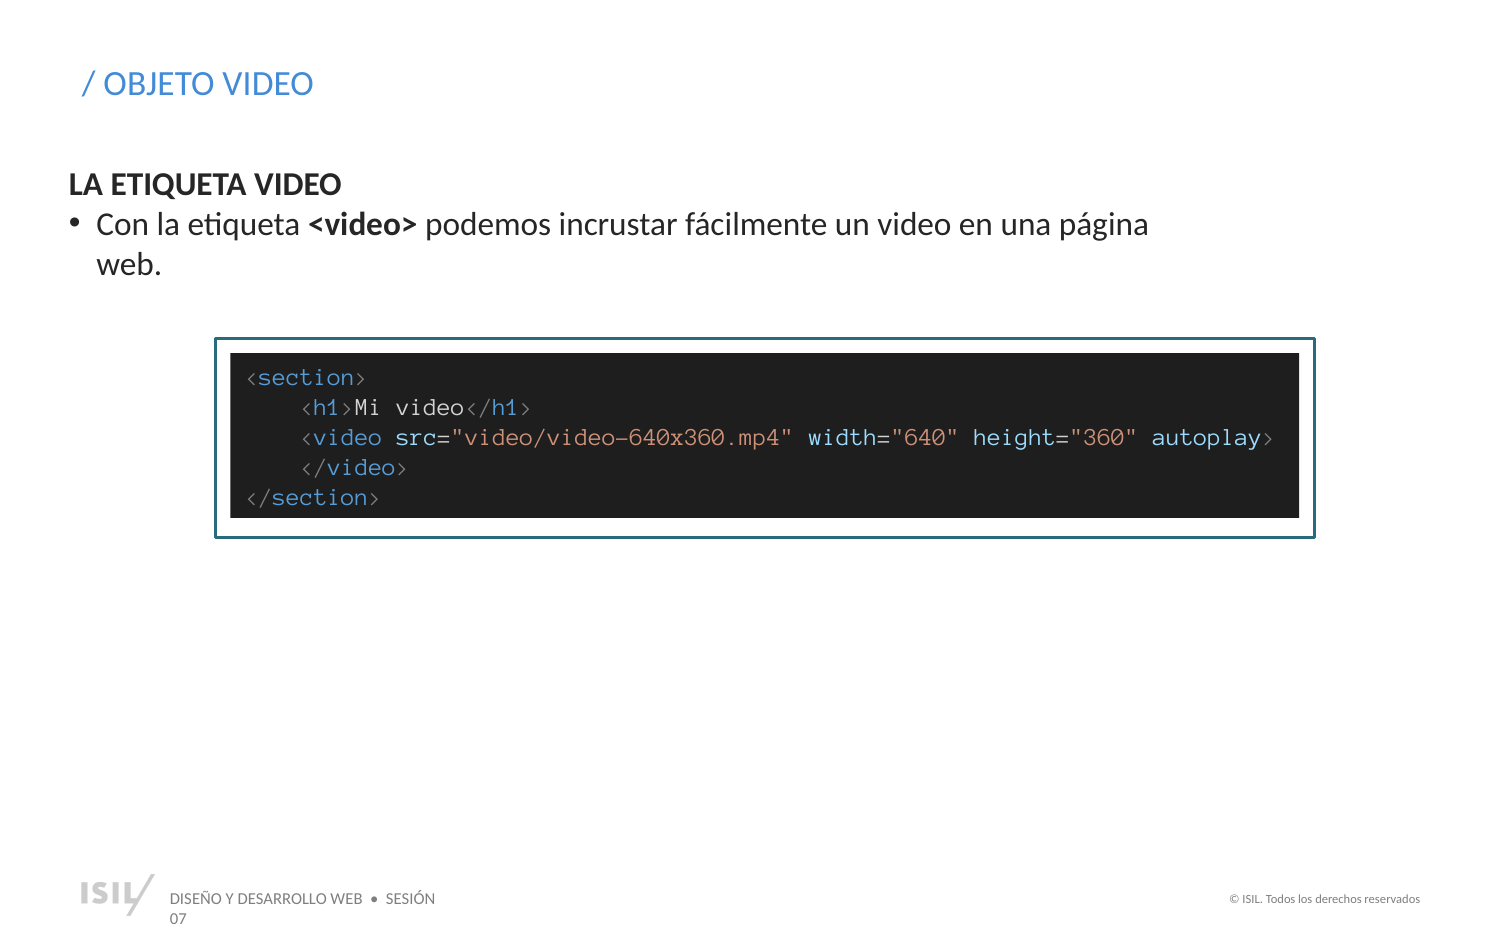

/ OBJETO VIDEO
LA ETIQUETA VIDEO
Con la etiqueta <video> podemos incrustar fácilmente un video en una página web.

<section>
    <h1>Mi video</h1>
    <video src="video/video-640x360.mp4" width="640" height="360" autoplay>
    </video>
</section>